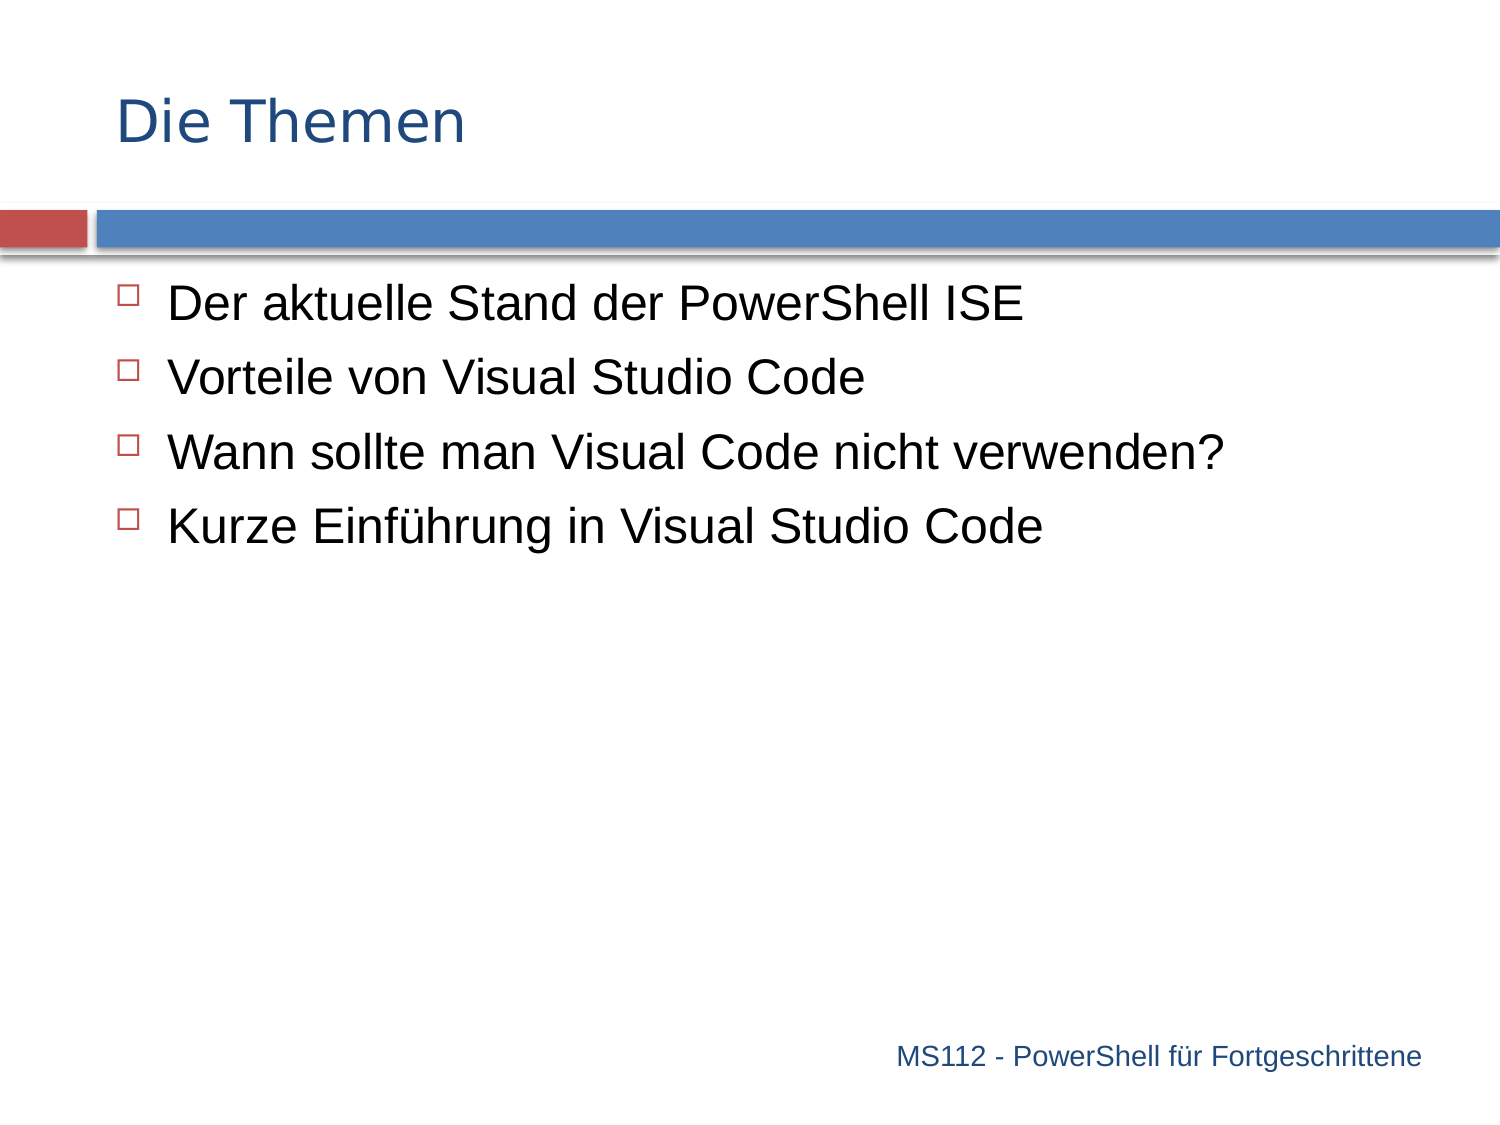

# Die Themen
Der aktuelle Stand der PowerShell ISE
Vorteile von Visual Studio Code
Wann sollte man Visual Code nicht verwenden?
Kurze Einführung in Visual Studio Code
MS112 - PowerShell für Fortgeschrittene